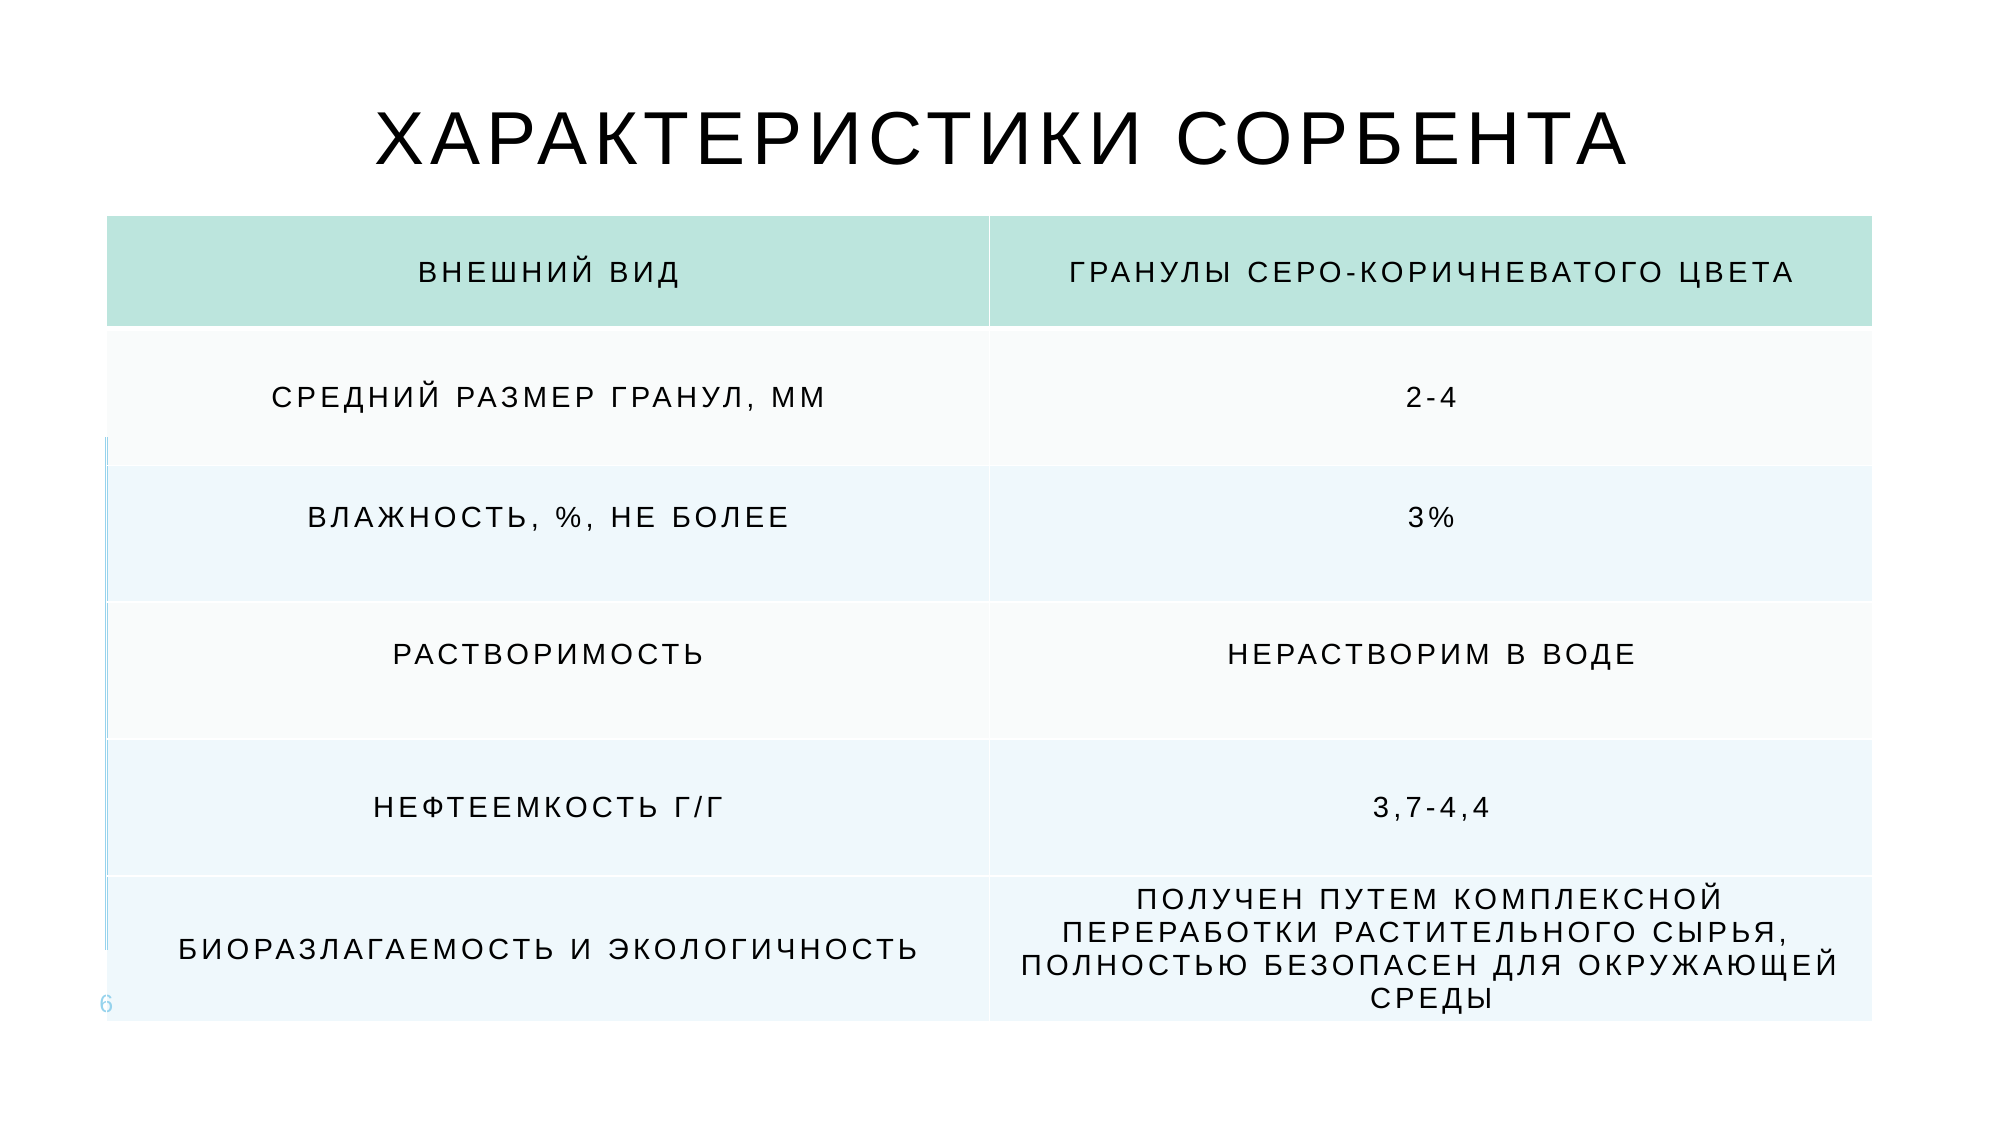

# Характеристики сорбента
| Внешний вид | Гранулы серо-коричневатого цвета |
| --- | --- |
| Средний размер гранул, мм | 2-4 |
| Влажность, %, не более | 3% |
| Растворимость | Нерастворим в воде |
| Нефтеемкость г/г | 3,7-4,4 |
| Биоразлагаемость и экологичность | Получен путем комплексной переработки растительного сырья, полностью безопасен для окружающей среды |
6